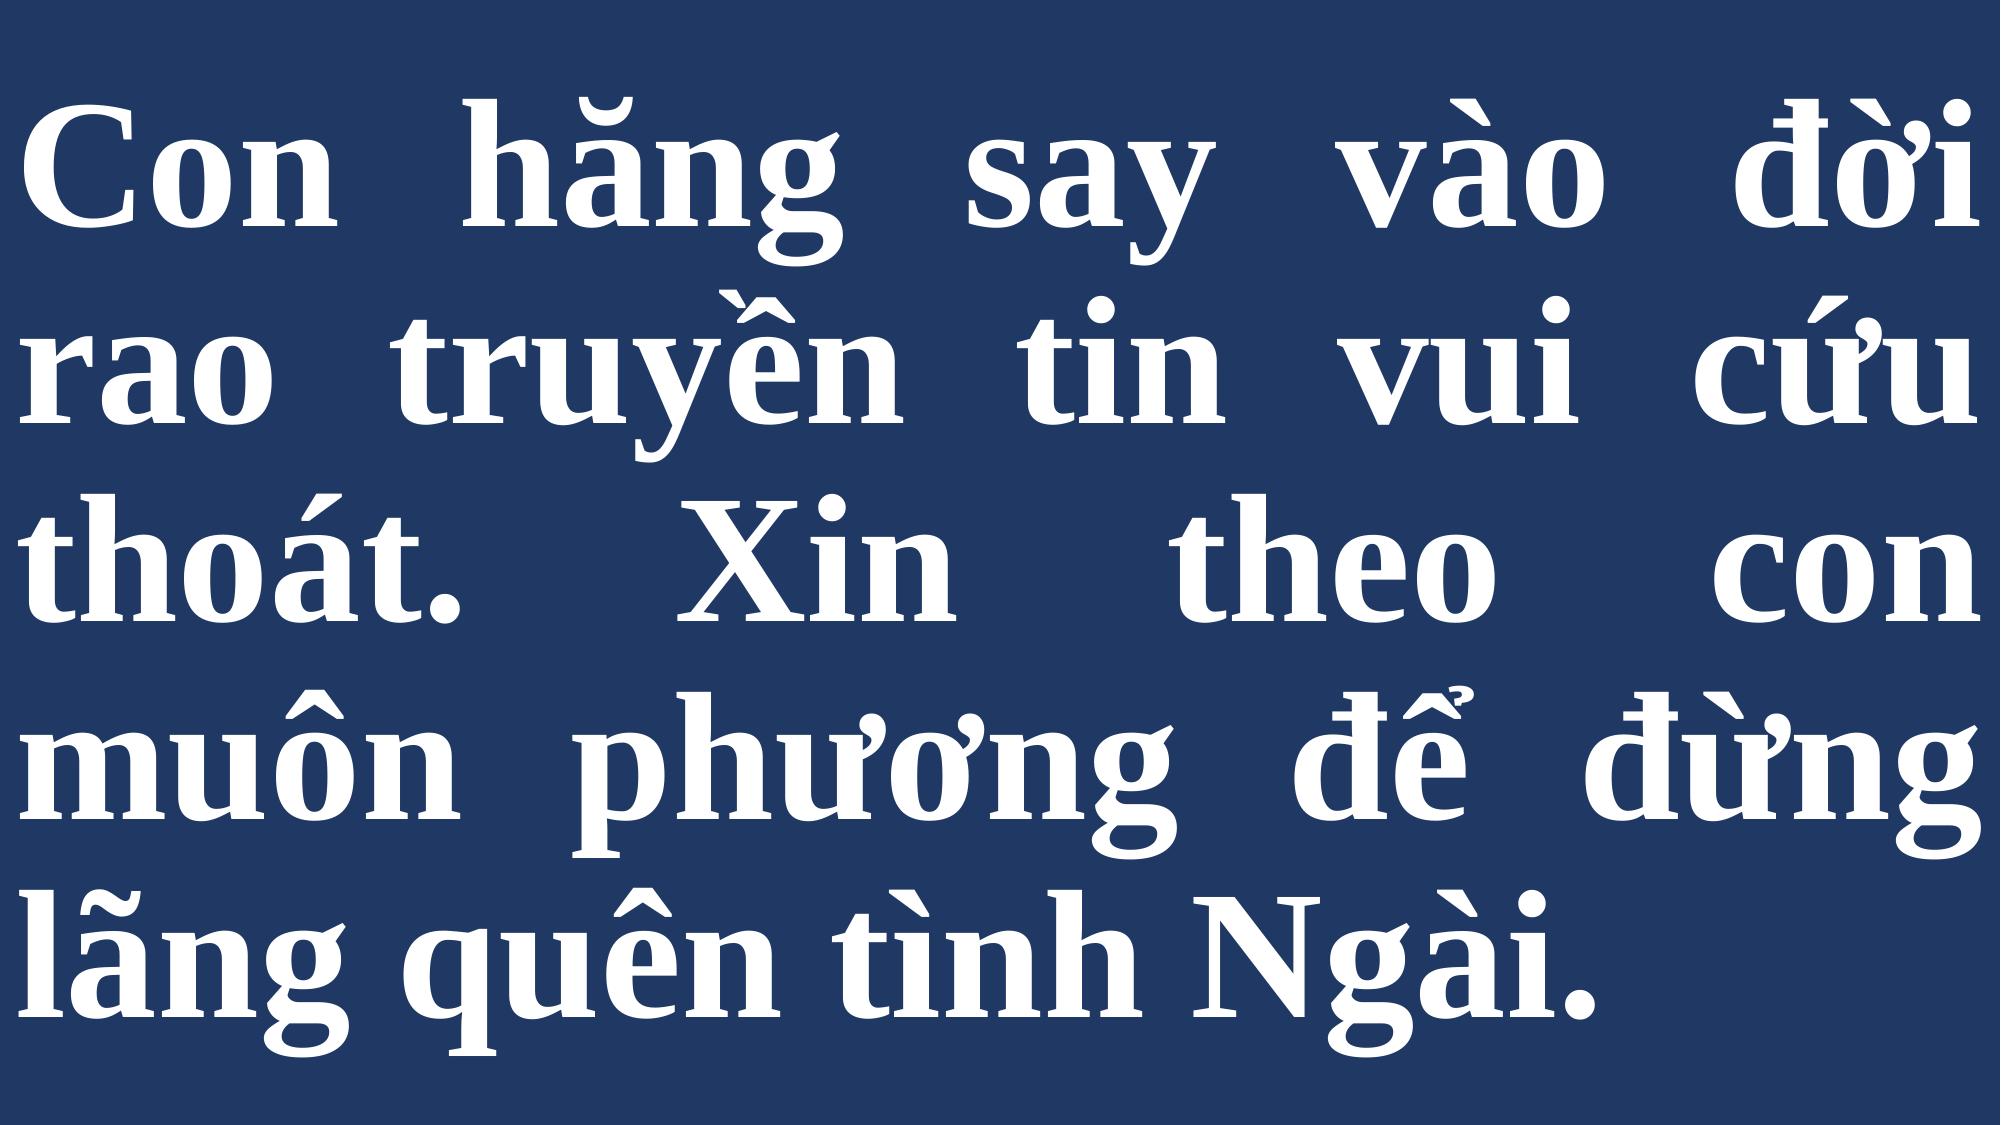

# Con hăng say vào đời rao truyền tin vui cứu thoát. Xin theo con muôn phương để đừng lãng quên tình Ngài.